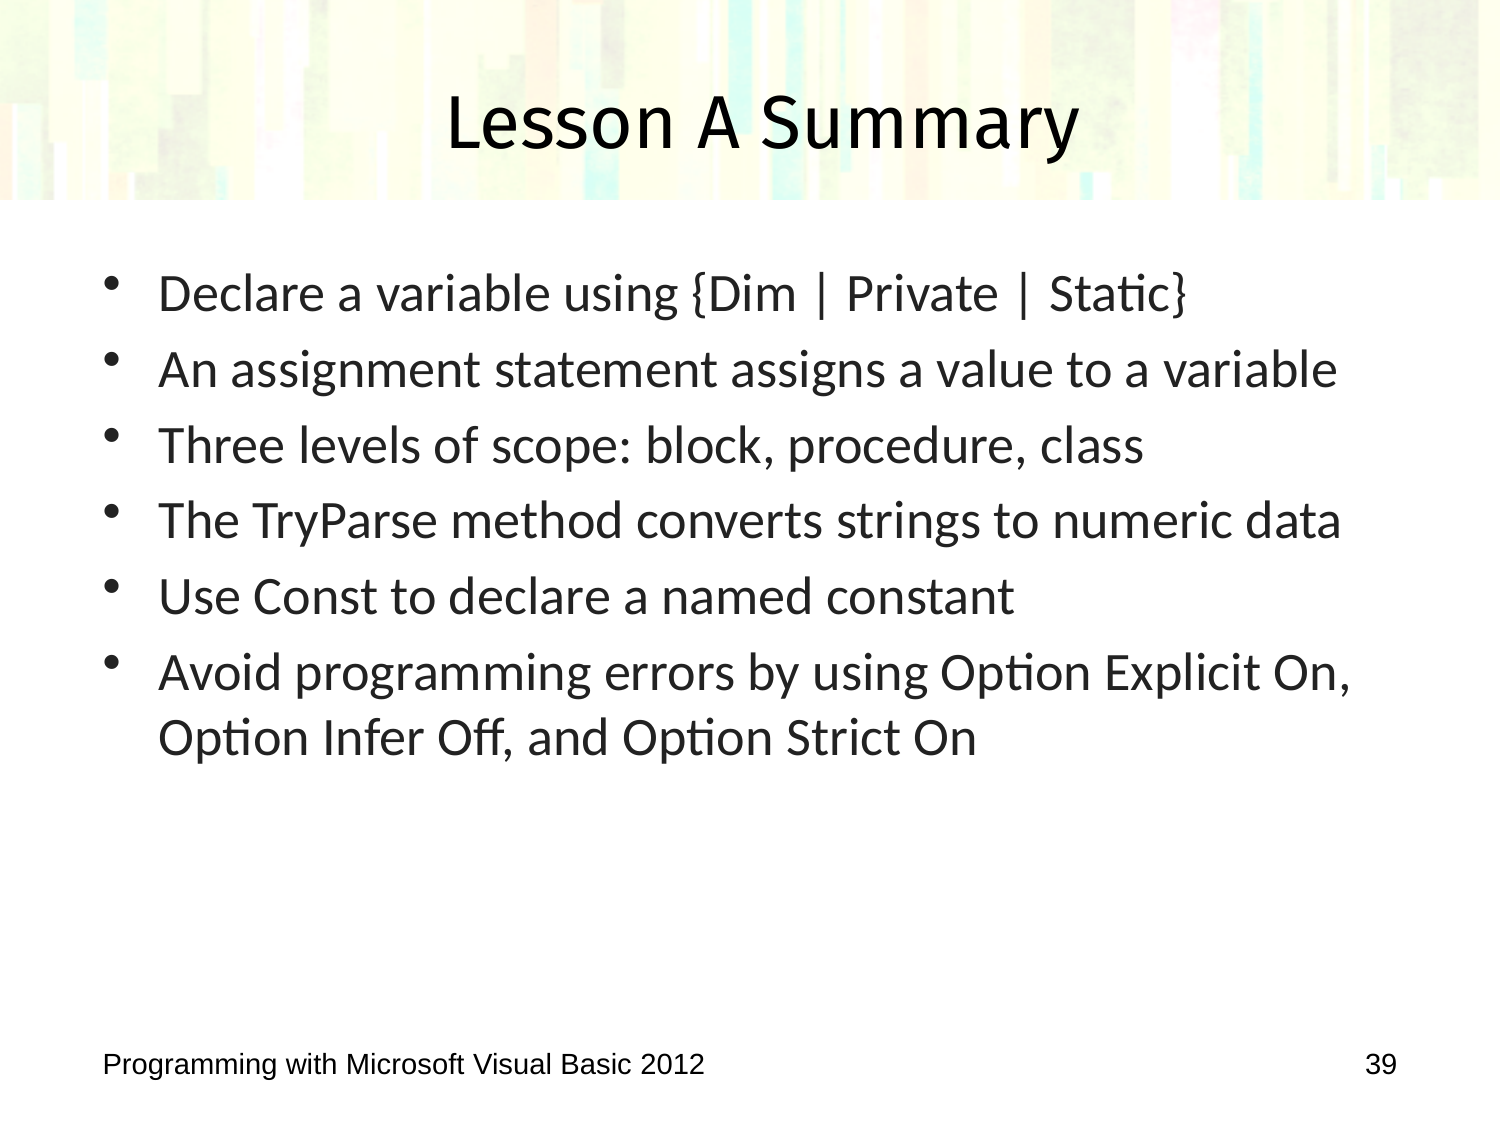

# Lesson A Summary
Declare a variable using {Dim | Private | Static}
An assignment statement assigns a value to a variable
Three levels of scope: block, procedure, class
The TryParse method converts strings to numeric data
Use Const to declare a named constant
Avoid programming errors by using Option Explicit On, Option Infer Off, and Option Strict On

Programming with Microsoft Visual Basic 2012
39